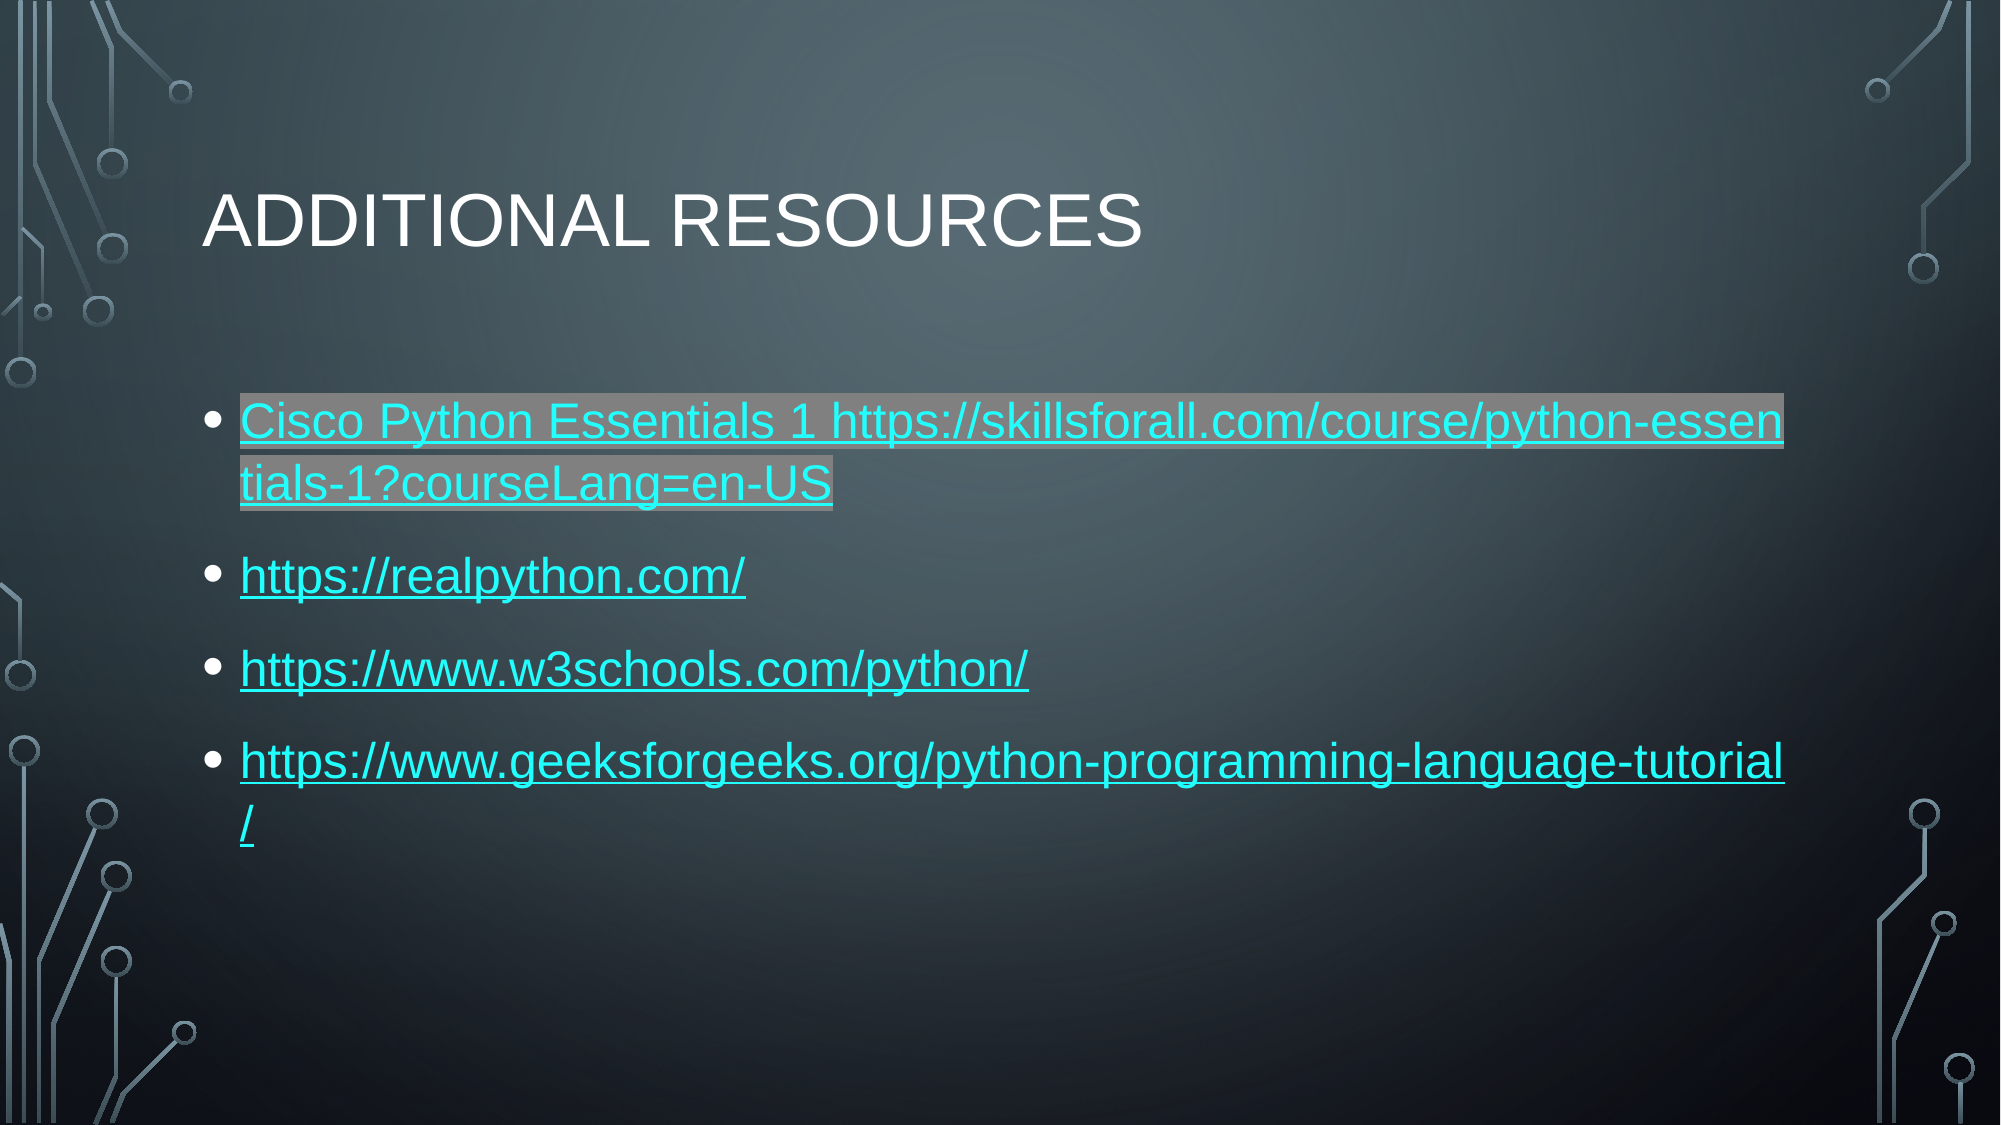

# Additional Resources
Cisco Python Essentials 1 https://skillsforall.com/course/python-essentials-1?courseLang=en-US
https://realpython.com/
https://www.w3schools.com/python/
https://www.geeksforgeeks.org/python-programming-language-tutorial/